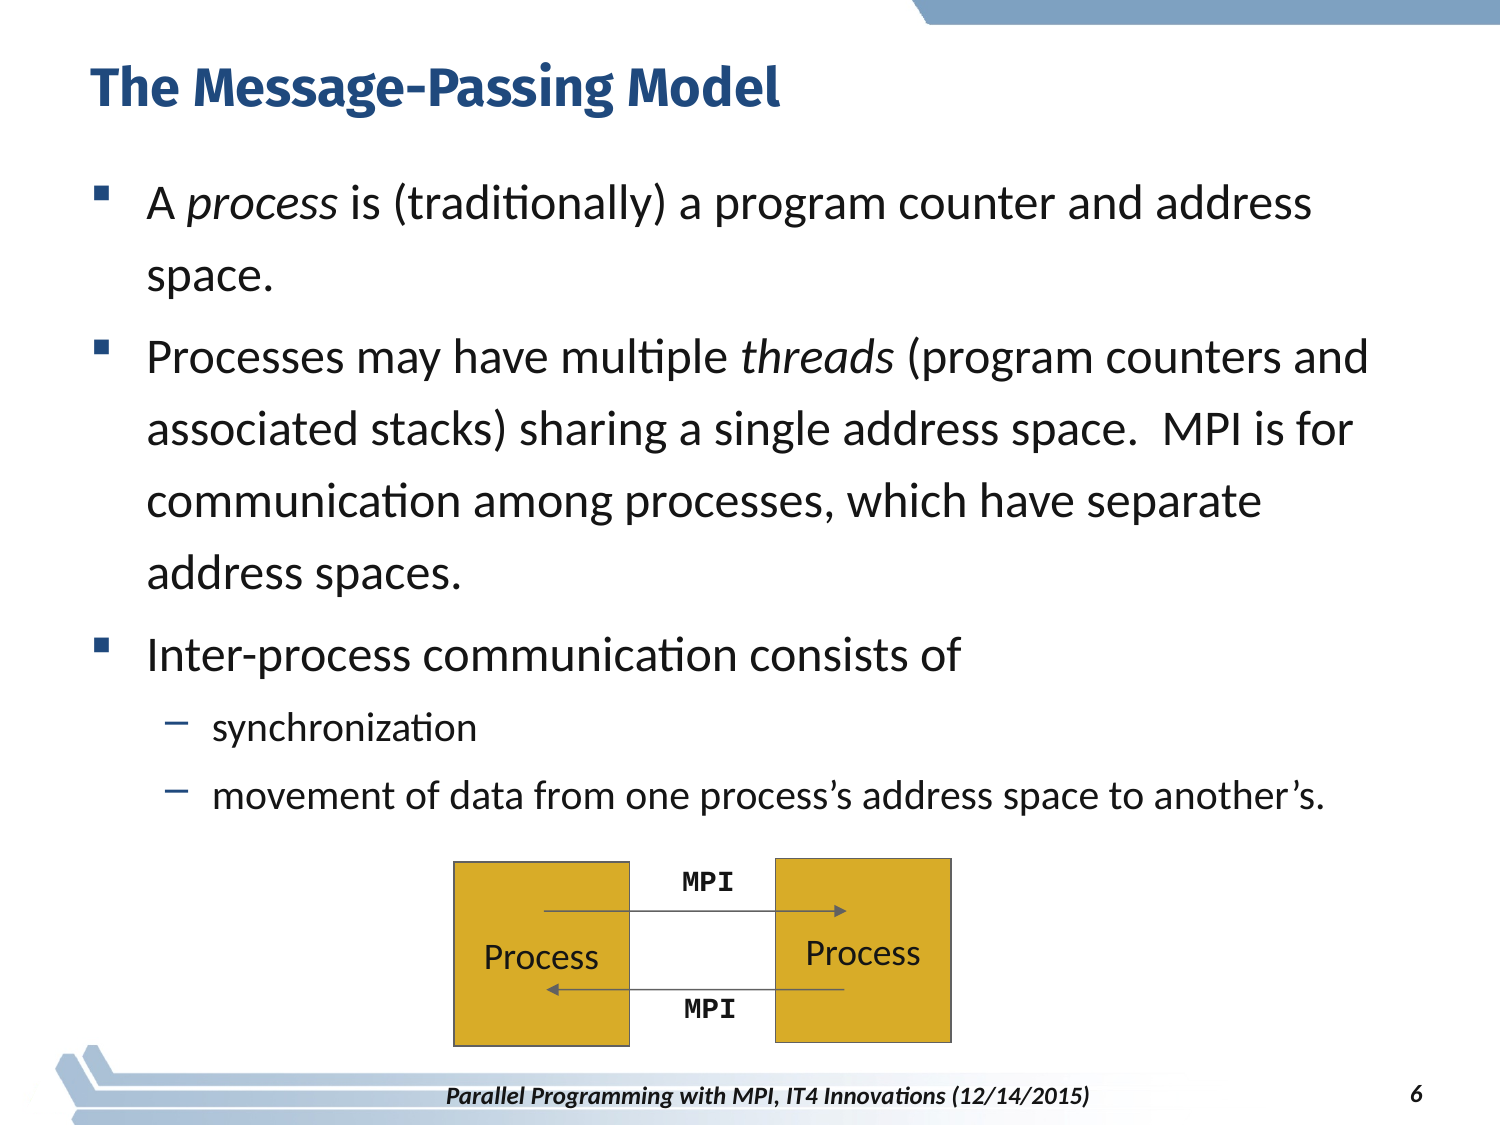

# The Message-Passing Model
A process is (traditionally) a program counter and address space.
Processes may have multiple threads (program counters and associated stacks) sharing a single address space.  MPI is for communication among processes, which have separate address spaces.
Inter-process communication consists of
synchronization
movement of data from one process’s address space to another’s.
MPI
Process
Process

MPI

6
Parallel Programming with MPI, IT4 Innovations (12/14/2015)